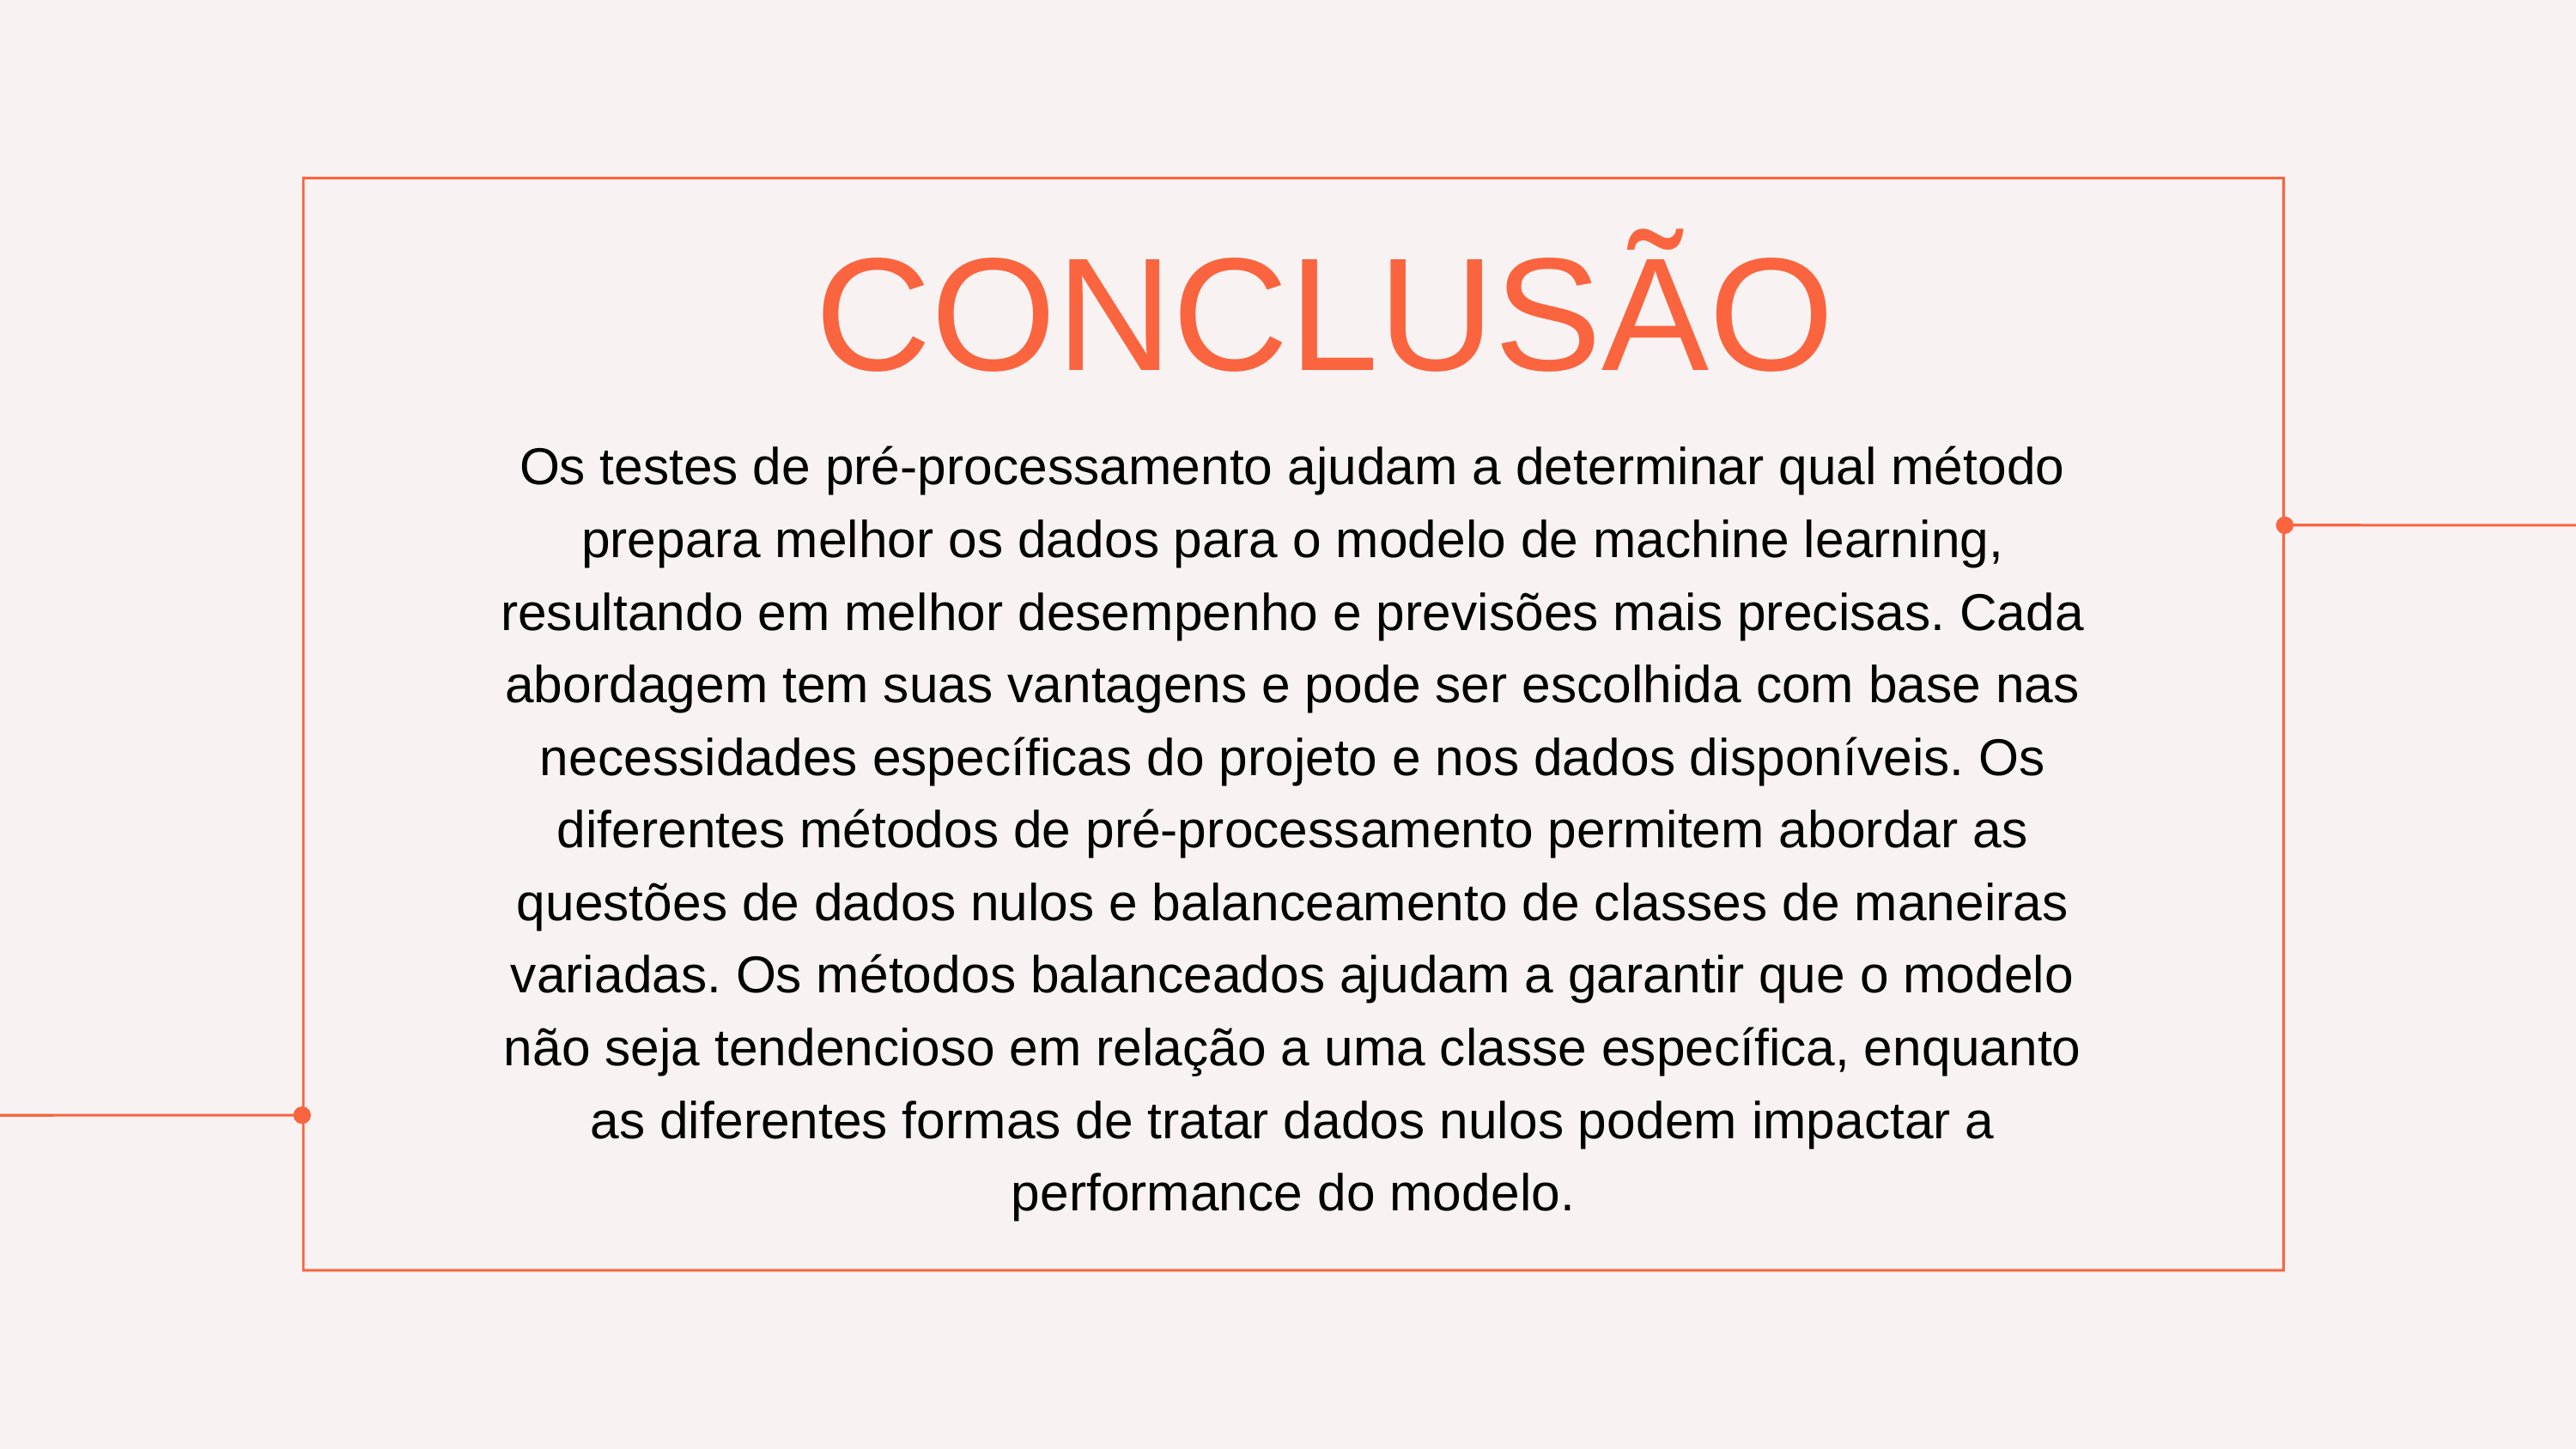

CONCLUSÃO

Os testes de pré-processamento ajudam a determinar qual método prepara melhor os dados para o modelo de machine learning, resultando em melhor desempenho e previsões mais precisas. Cada abordagem tem suas vantagens e pode ser escolhida com base nas necessidades específicas do projeto e nos dados disponíveis. Os diferentes métodos de pré-processamento permitem abordar as questões de dados nulos e balanceamento de classes de maneiras variadas. Os métodos balanceados ajudam a garantir que o modelo não seja tendencioso em relação a uma classe específica, enquanto as diferentes formas de tratar dados nulos podem impactar a performance do modelo.